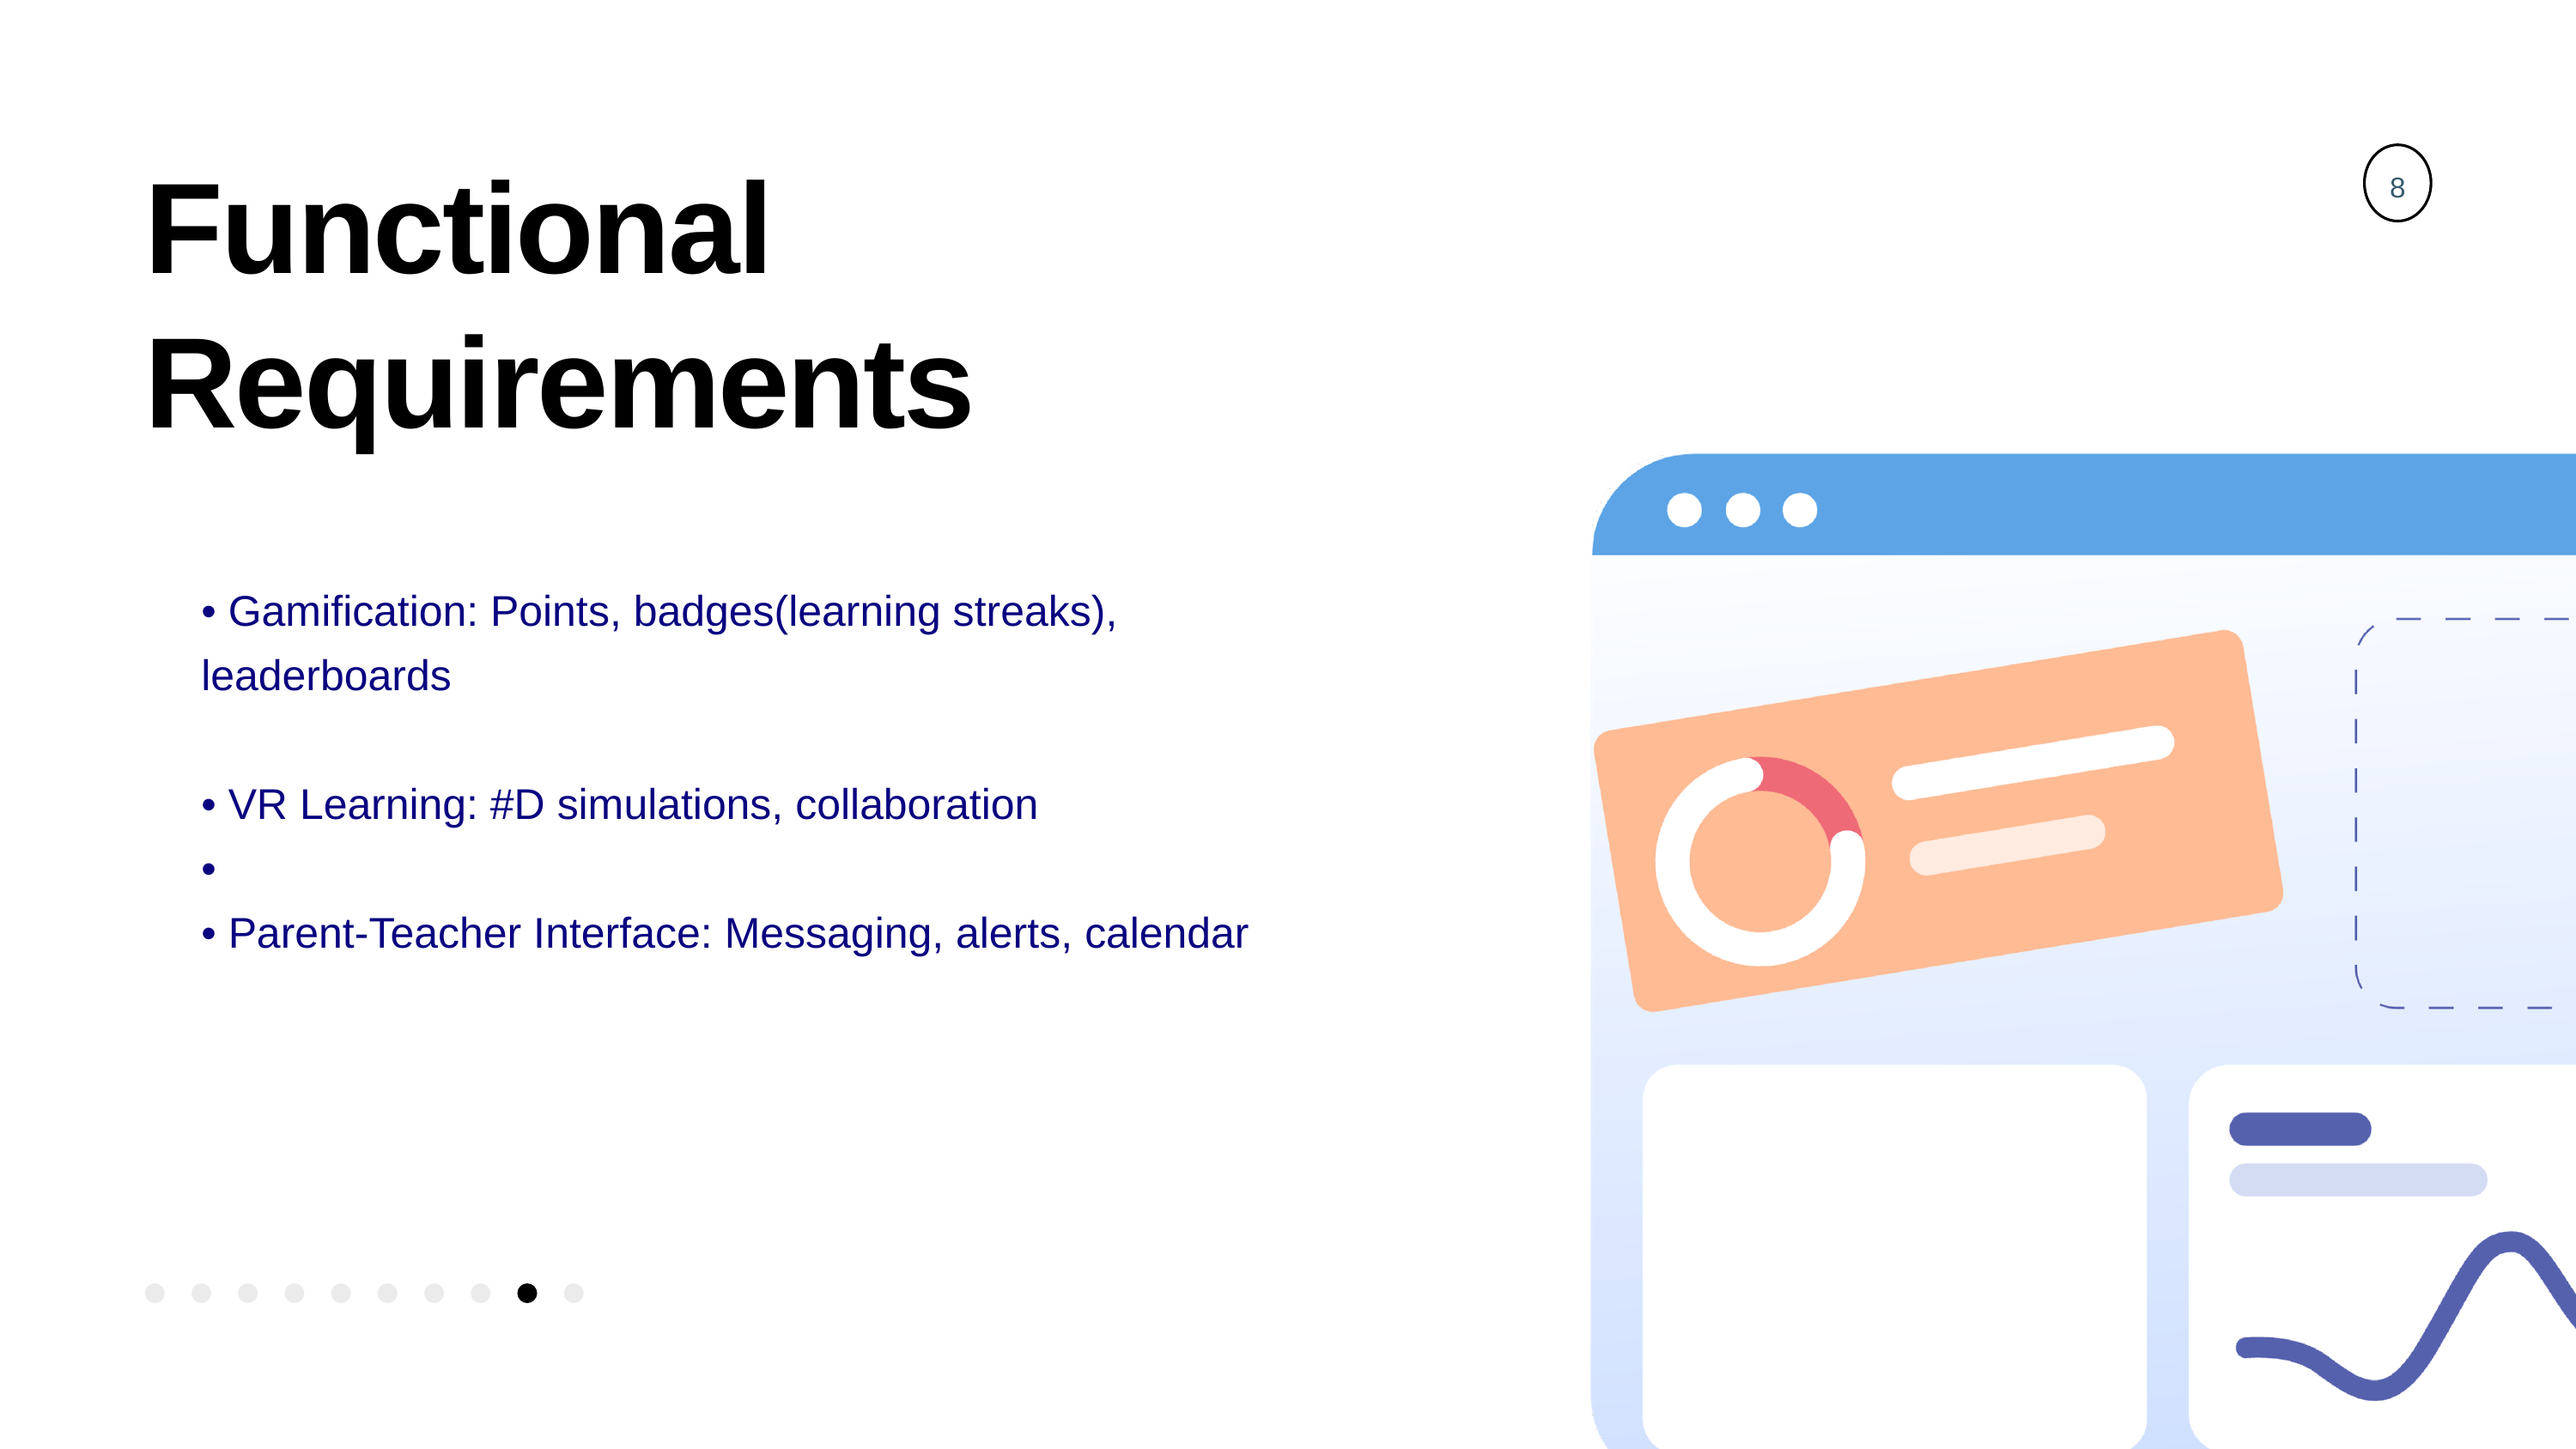

Functional Requirements

8

• Gamification: Points, badges(learning streaks), leaderboards

• VR Learning: #D simulations, collaboration
•
• Parent-Teacher Interface: Messaging, alerts, calendar